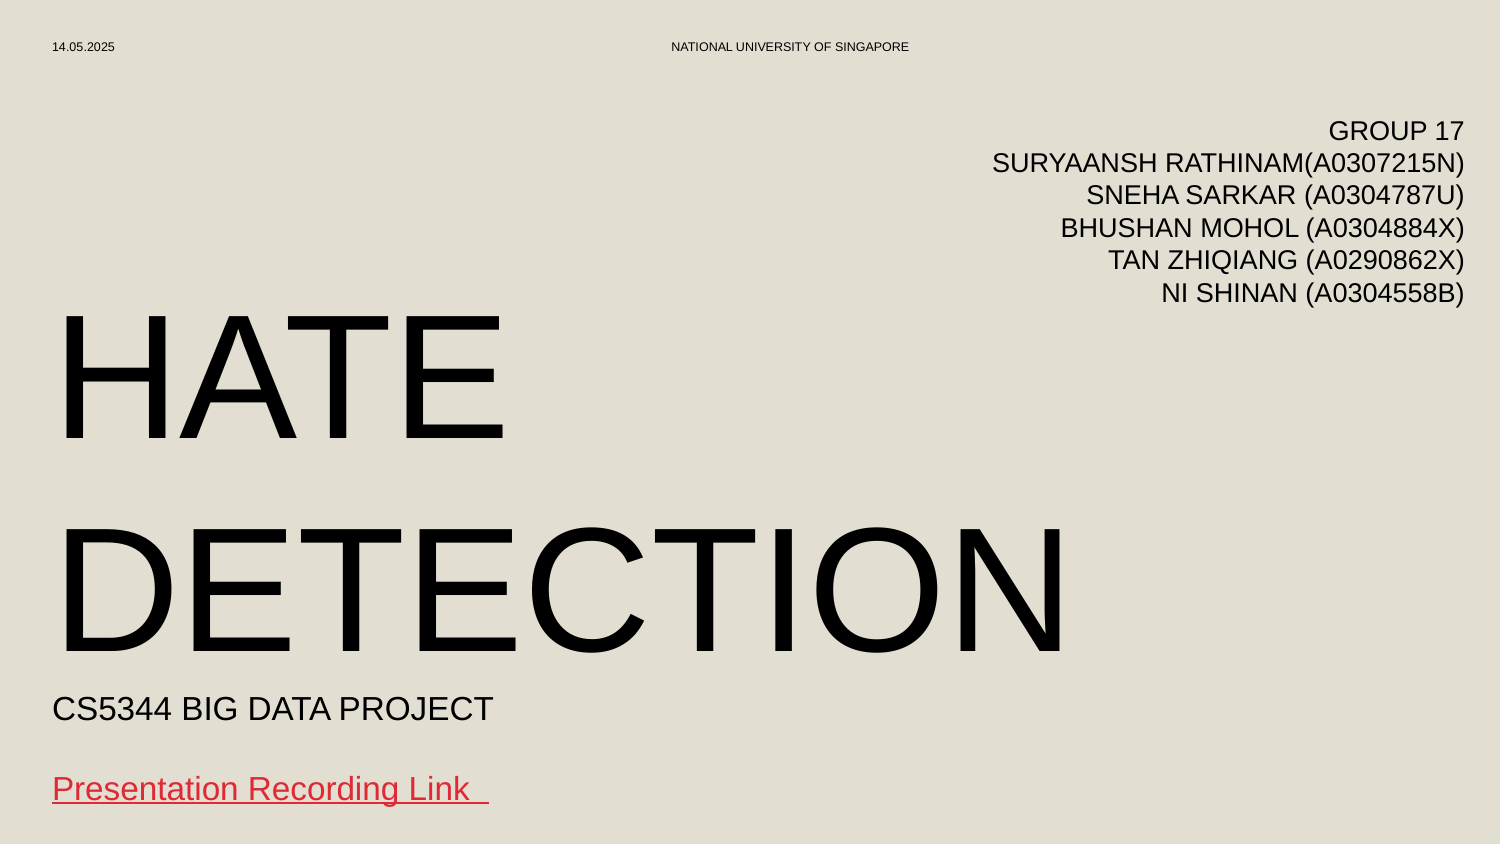

# 14.05.2025
NATIONAL UNIVERSITY OF SINGAPORE
GROUP 17
SURYAANSH RATHINAM(A0307215N)
SNEHA SARKAR (A0304787U)
BHUSHAN MOHOL (A0304884X)
TAN ZHIQIANG (A0290862X)
NI SHINAN (A0304558B)

HATE DETECTION
CS5344 BIG DATA PROJECT
Presentation Recording Link